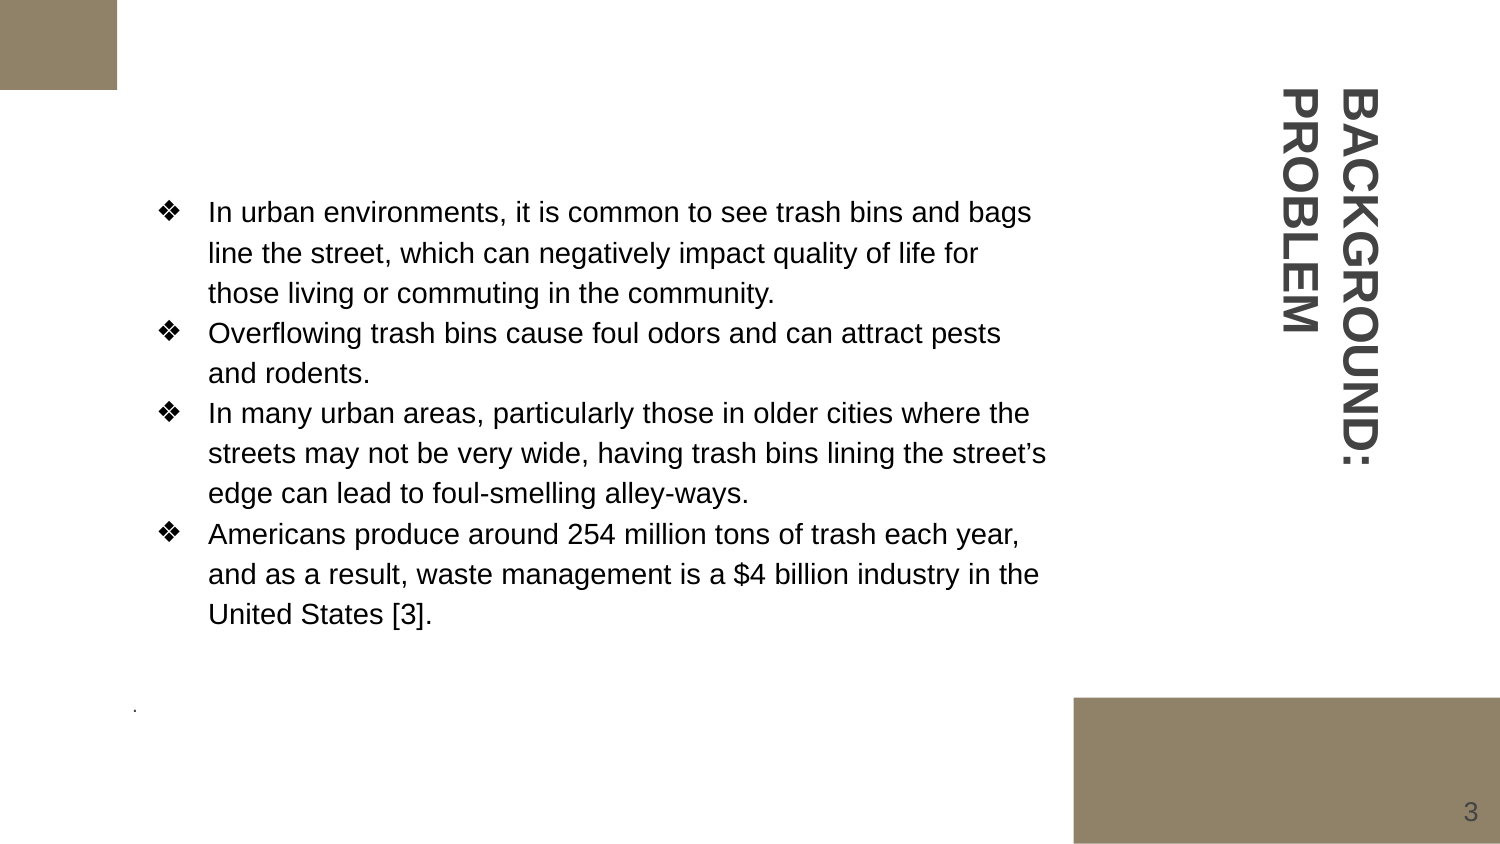

In urban environments, it is common to see trash bins and bags line the street, which can negatively impact quality of life for those living or commuting in the community.
Overflowing trash bins cause foul odors and can attract pests and rodents.
In many urban areas, particularly those in older cities where the streets may not be very wide, having trash bins lining the street’s edge can lead to foul-smelling alley-ways.
Americans produce around 254 million tons of trash each year, and as a result, waste management is a $4 billion industry in the United States [3].

# BACKGROUND:
PROBLEM

.
3